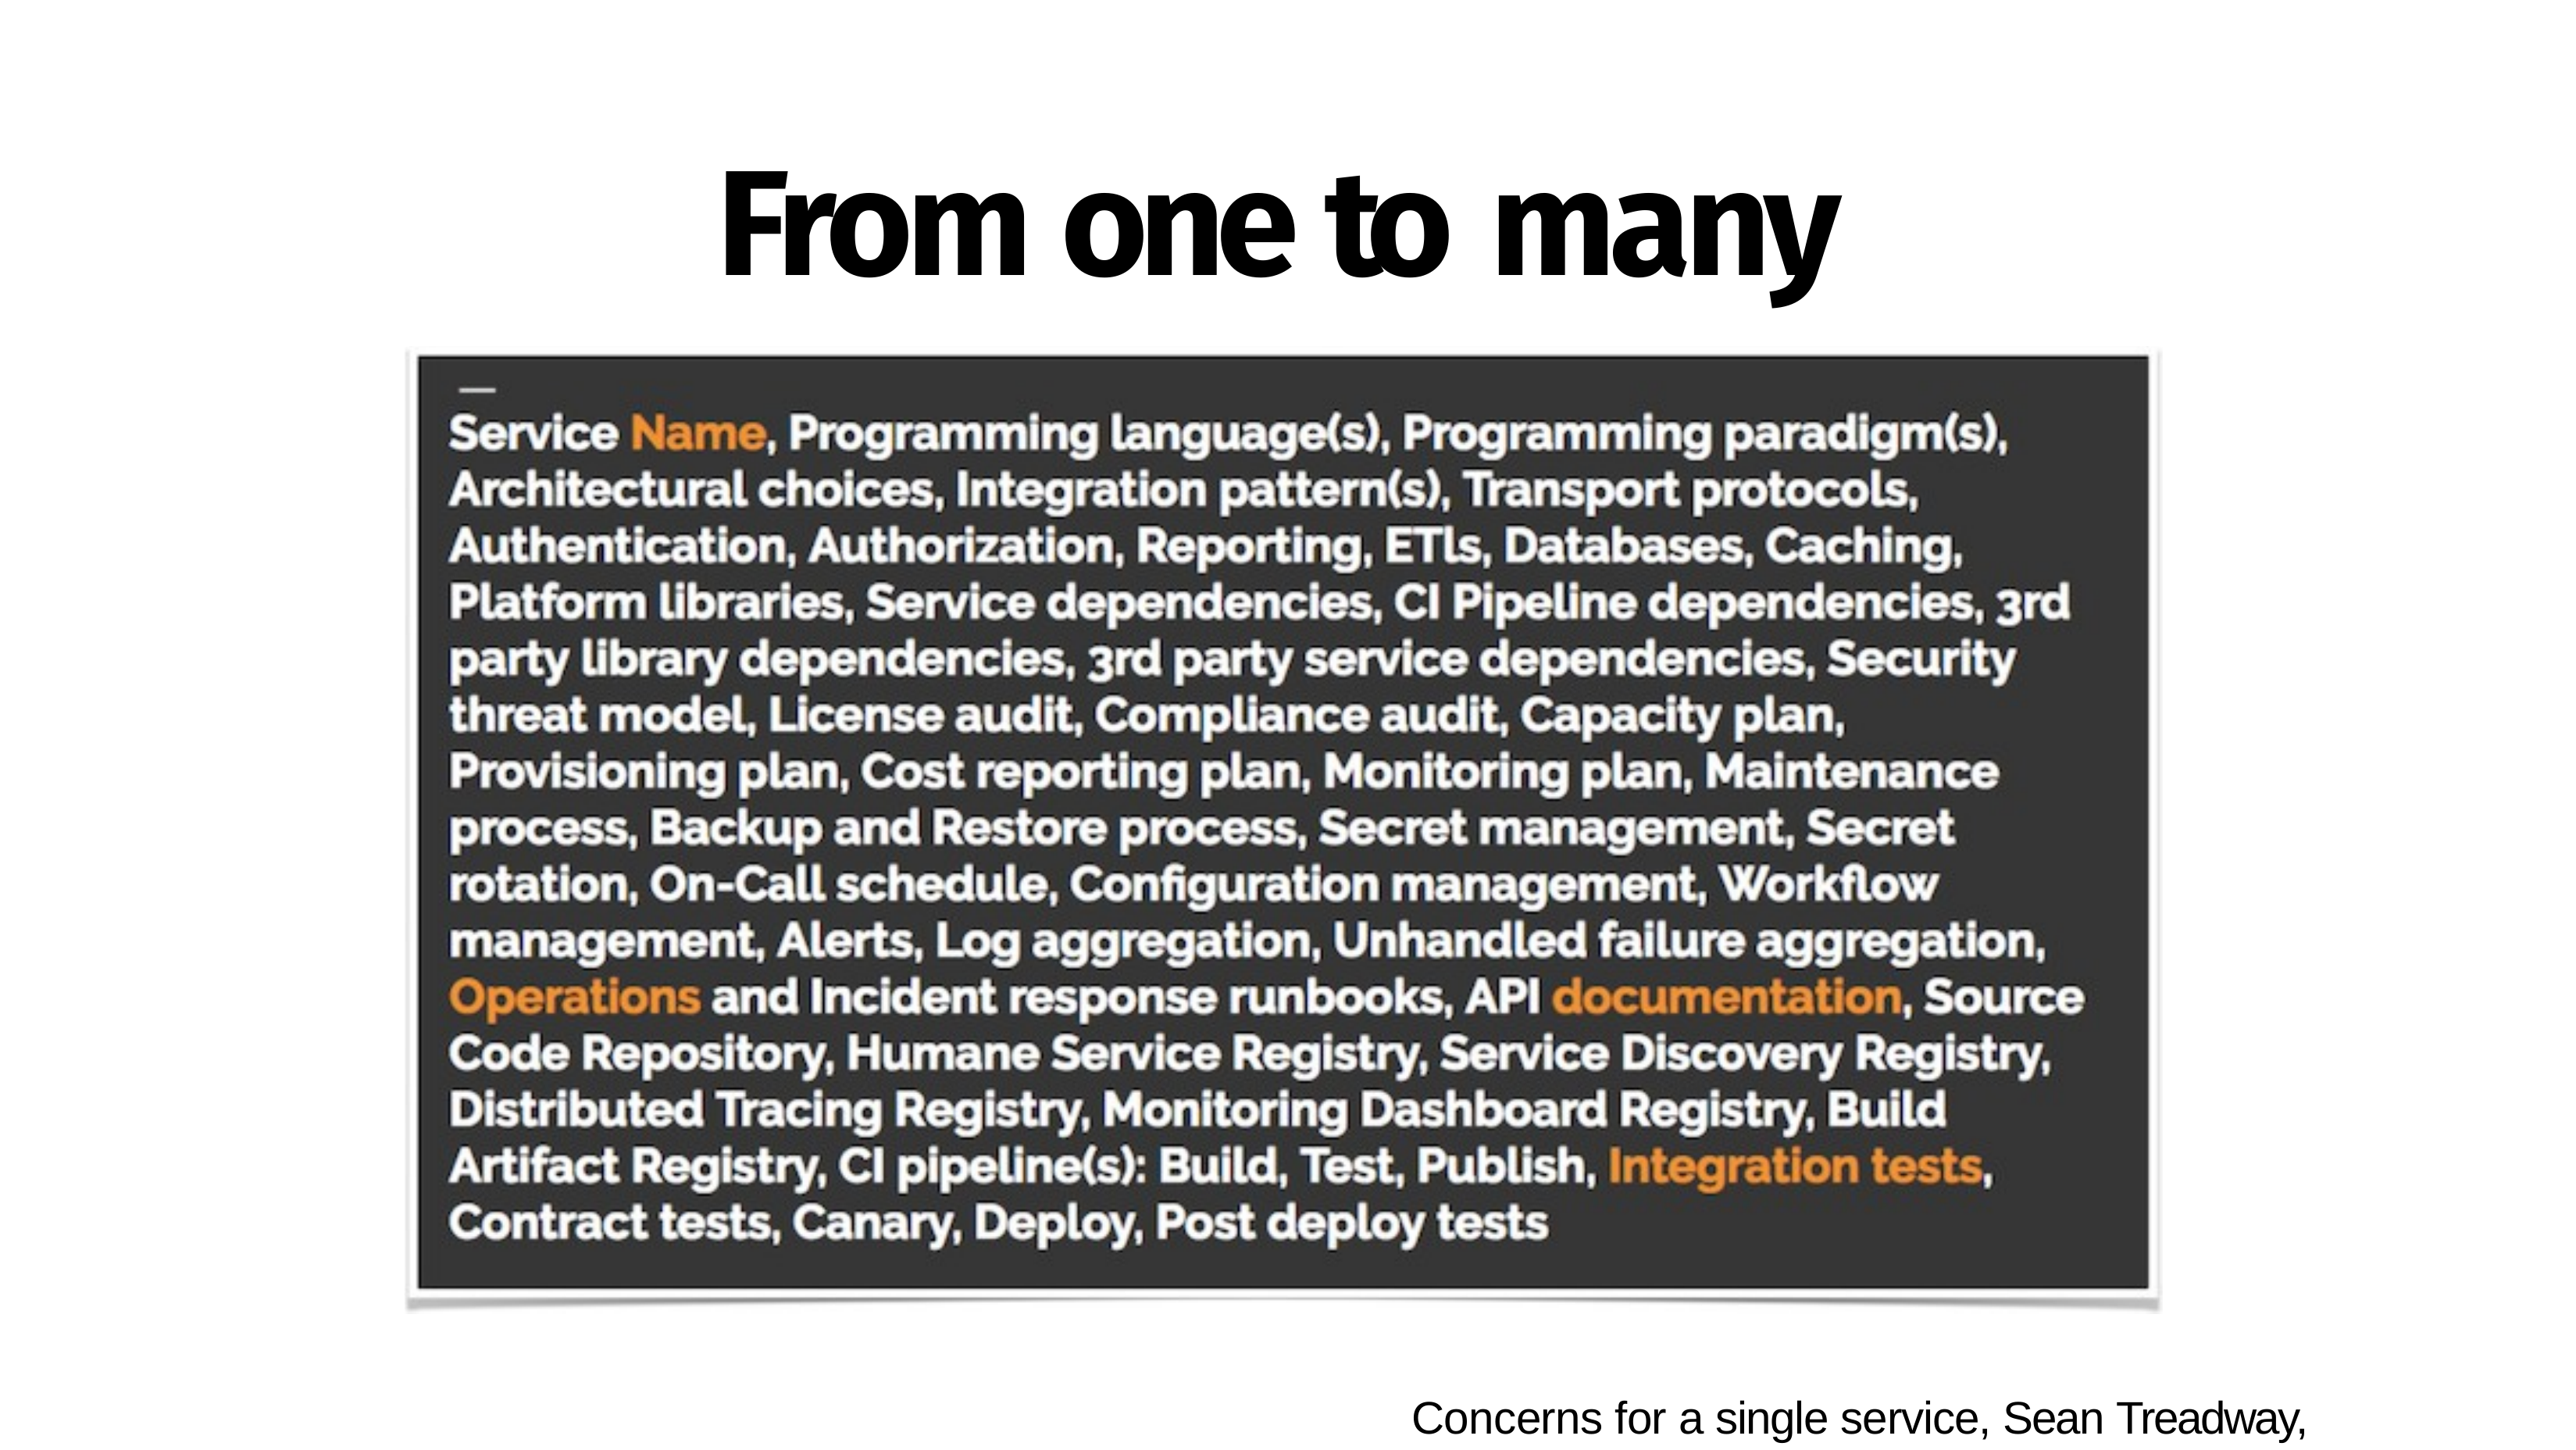

# From one to many

Concerns for a single service, Sean Treadway, SoundCloud